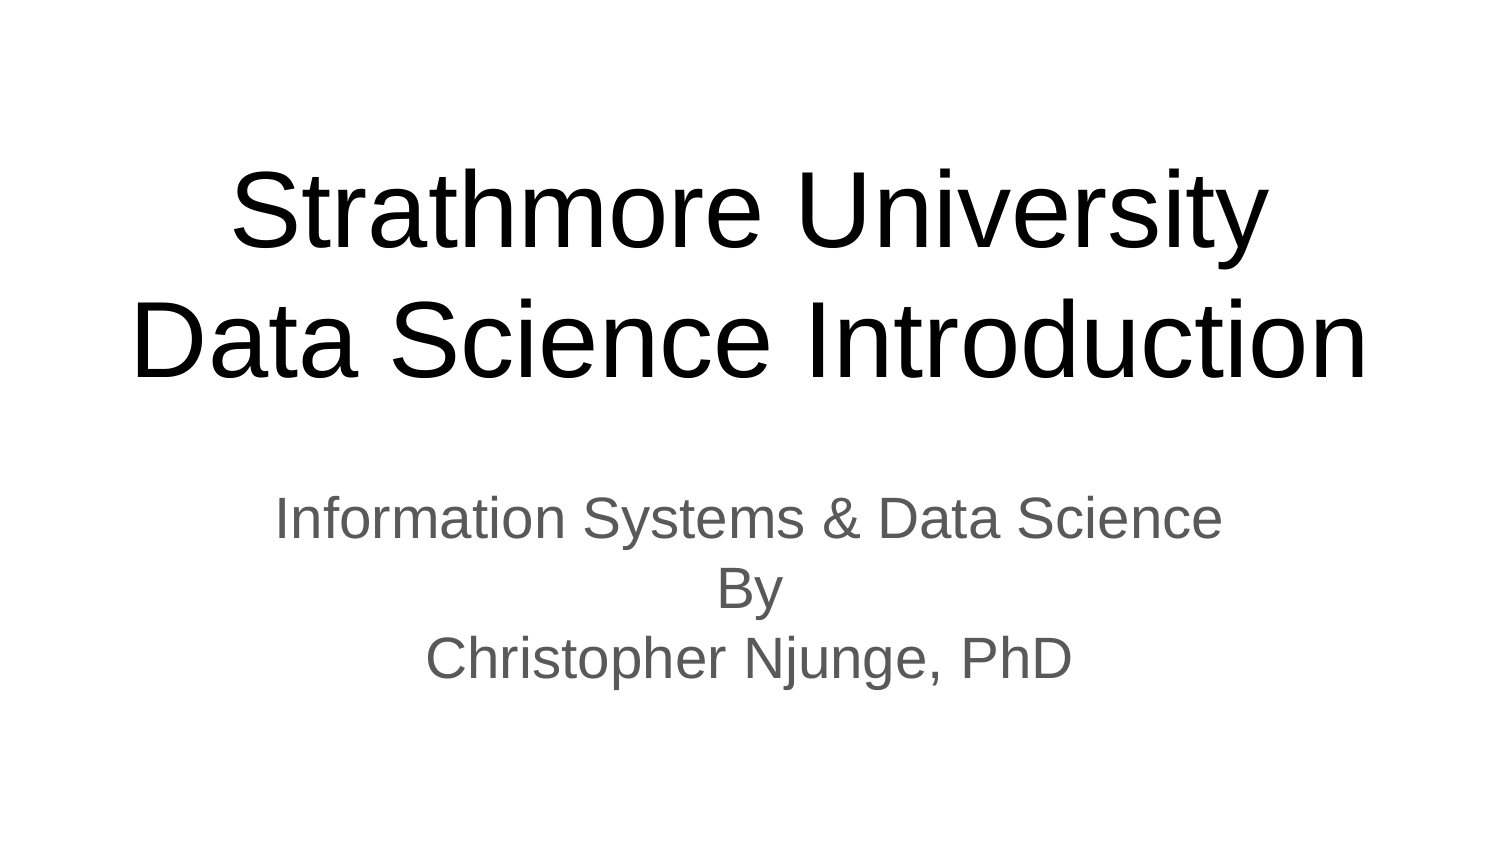

# Strathmore University
Data Science Introduction
Information Systems & Data Science
By
Christopher Njunge, PhD